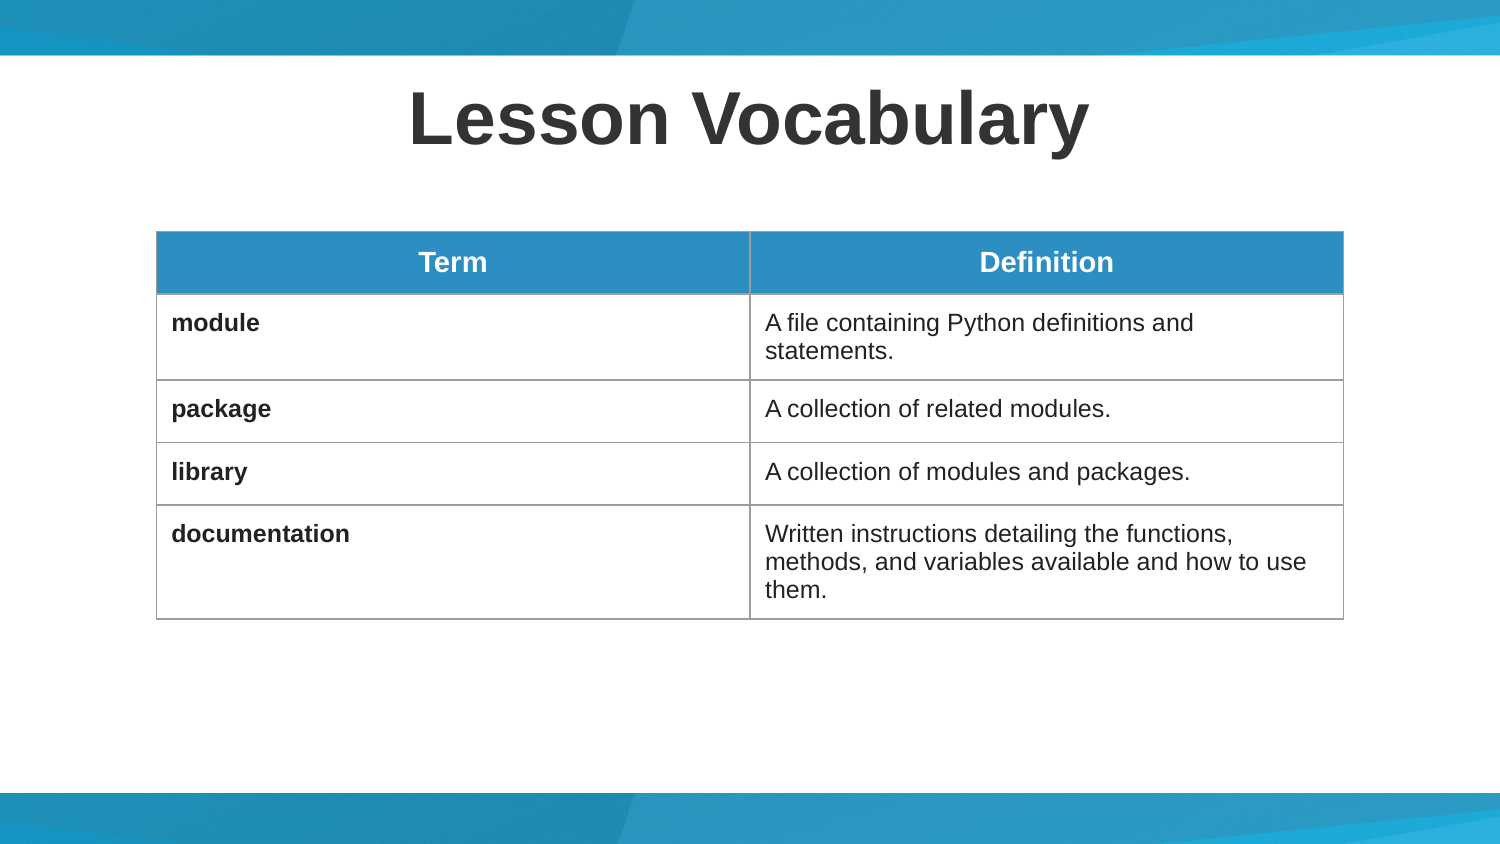

# Lesson Vocabulary
| Term | Definition |
| --- | --- |
| module | A file containing Python definitions and statements. |
| package | A collection of related modules. |
| library | A collection of modules and packages. |
| documentation | Written instructions detailing the functions, methods, and variables available and how to use them. |